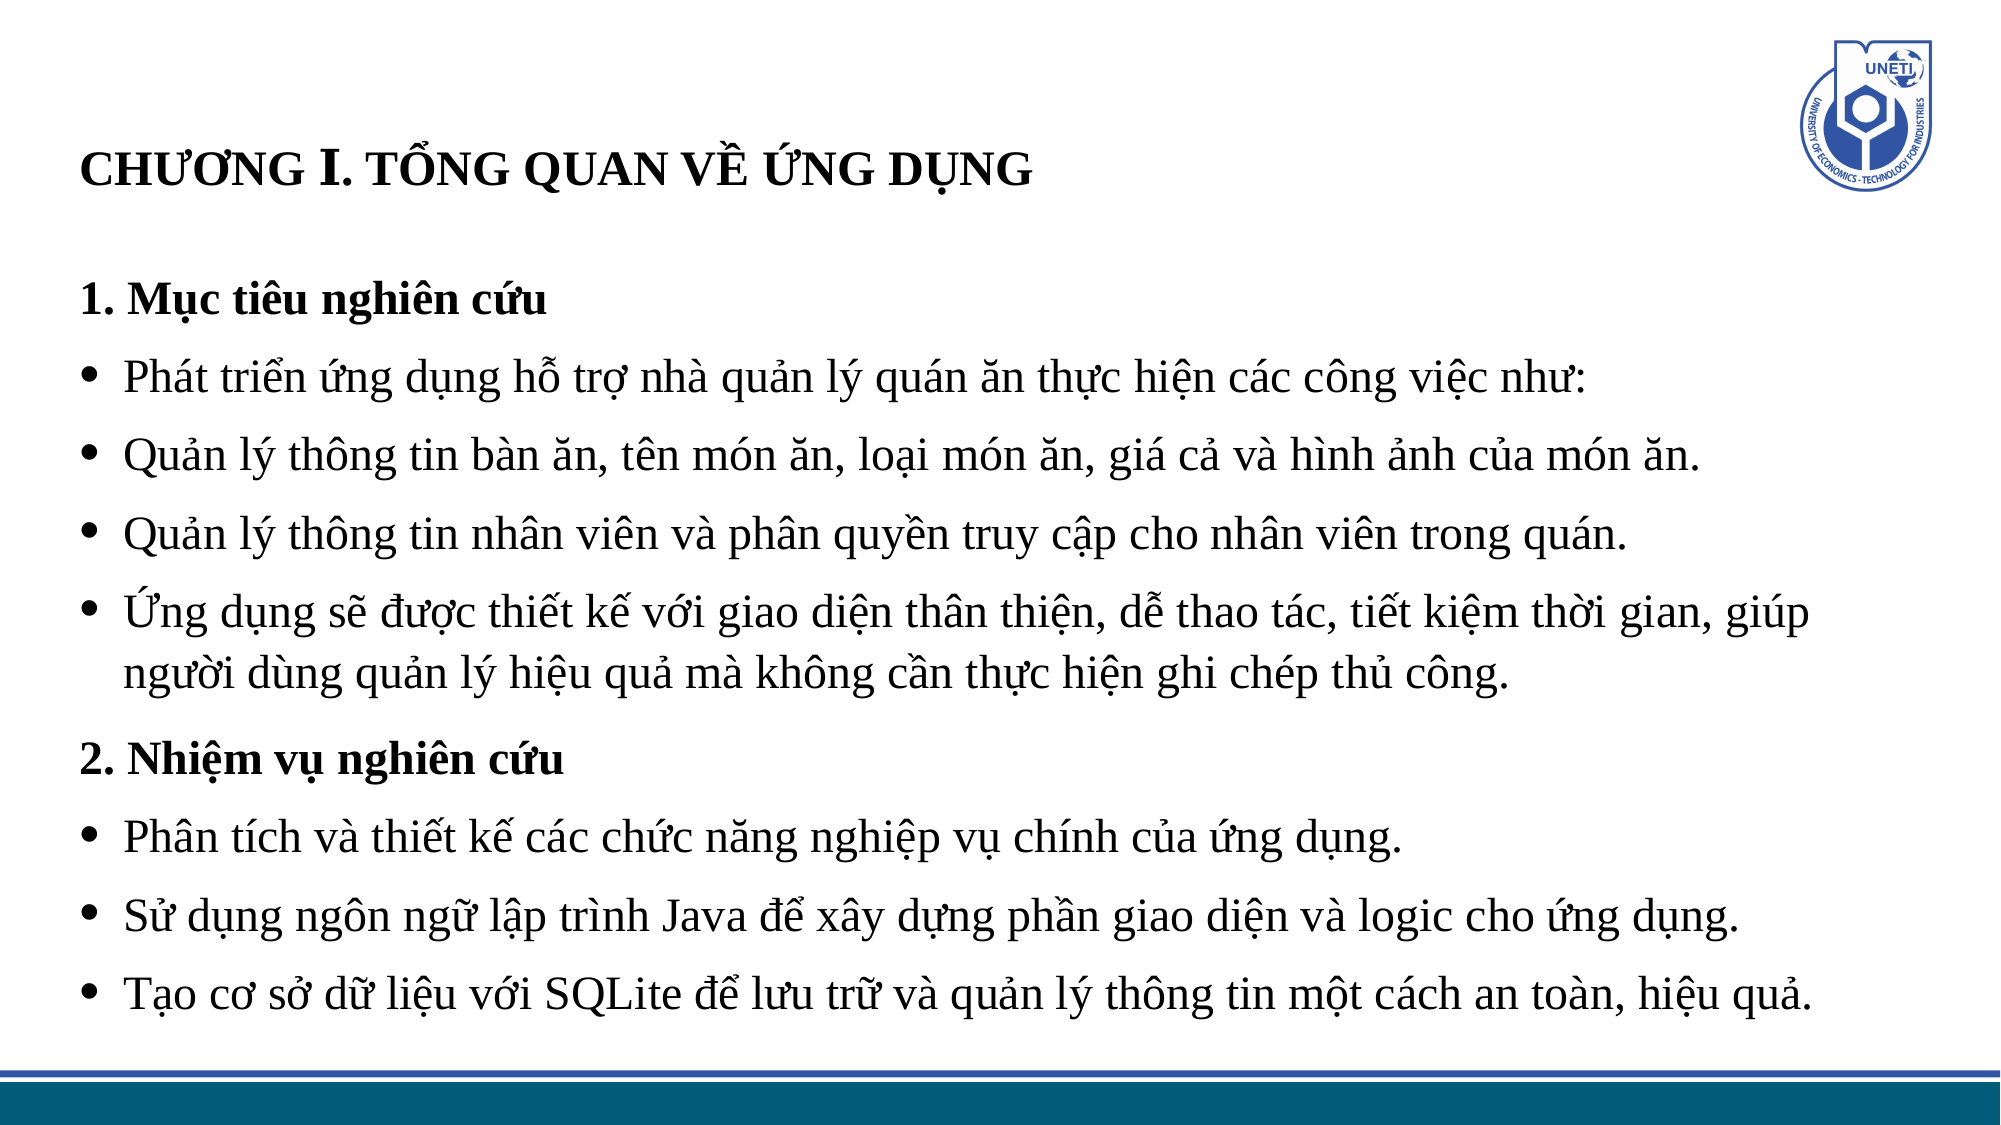

# CHƯƠNG Ⅰ. TỔNG QUAN VỀ ỨNG DỤNG
1. Mục tiêu nghiên cứu
Phát triển ứng dụng hỗ trợ nhà quản lý quán ăn thực hiện các công việc như:
Quản lý thông tin bàn ăn, tên món ăn, loại món ăn, giá cả và hình ảnh của món ăn.
Quản lý thông tin nhân viên và phân quyền truy cập cho nhân viên trong quán.
Ứng dụng sẽ được thiết kế với giao diện thân thiện, dễ thao tác, tiết kiệm thời gian, giúp người dùng quản lý hiệu quả mà không cần thực hiện ghi chép thủ công.
2. Nhiệm vụ nghiên cứu
Phân tích và thiết kế các chức năng nghiệp vụ chính của ứng dụng.
Sử dụng ngôn ngữ lập trình Java để xây dựng phần giao diện và logic cho ứng dụng.
Tạo cơ sở dữ liệu với SQLite để lưu trữ và quản lý thông tin một cách an toàn, hiệu quả.